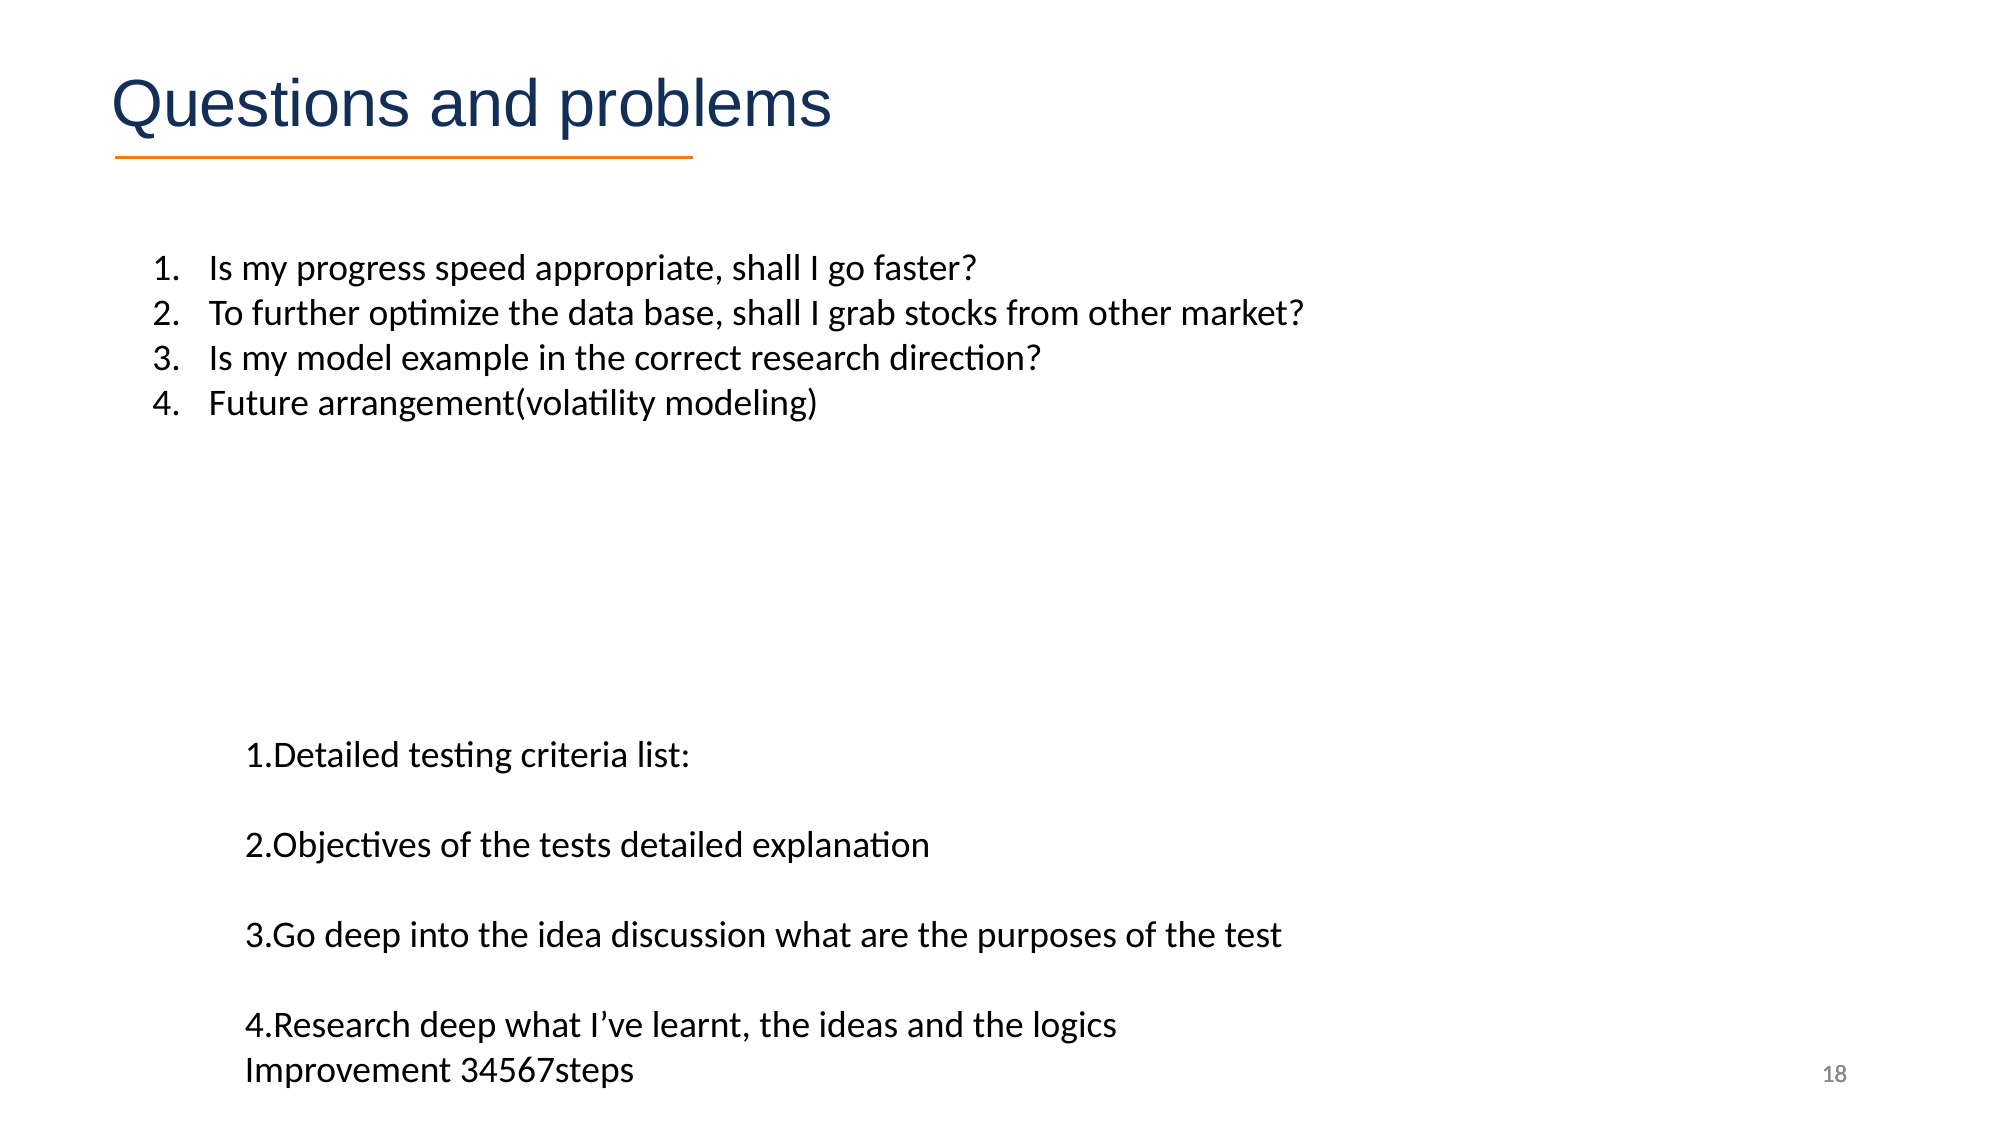

Questions and problems
Is my progress speed appropriate, shall I go faster?
To further optimize the data base, shall I grab stocks from other market?
Is my model example in the correct research direction?
Future arrangement(volatility modeling)
1.Detailed testing criteria list:

2.Objectives of the tests detailed explanation

3.Go deep into the idea discussion what are the purposes of the test

4.Research deep what I’ve learnt, the ideas and the logics
Improvement 34567steps
18
18
18